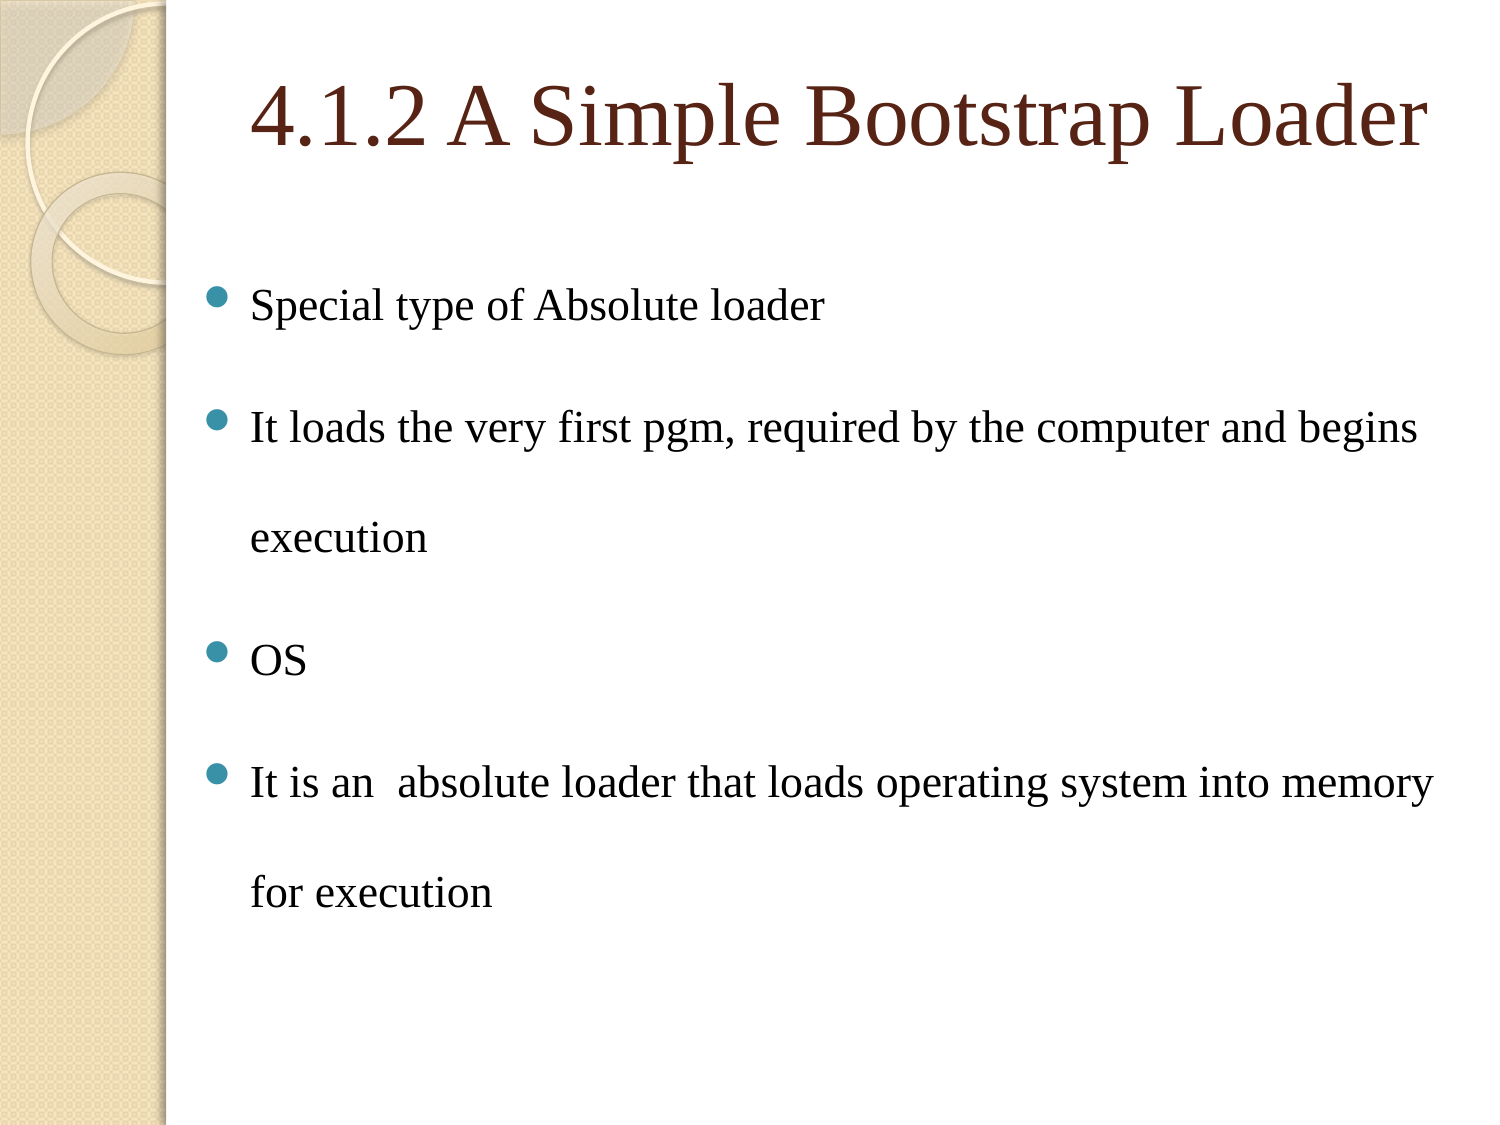

# 4.1.2 A Simple Bootstrap Loader
Special type of Absolute loader
It loads the very first pgm, required by the computer and begins execution
OS
It is an  absolute loader that loads operating system into memory for execution